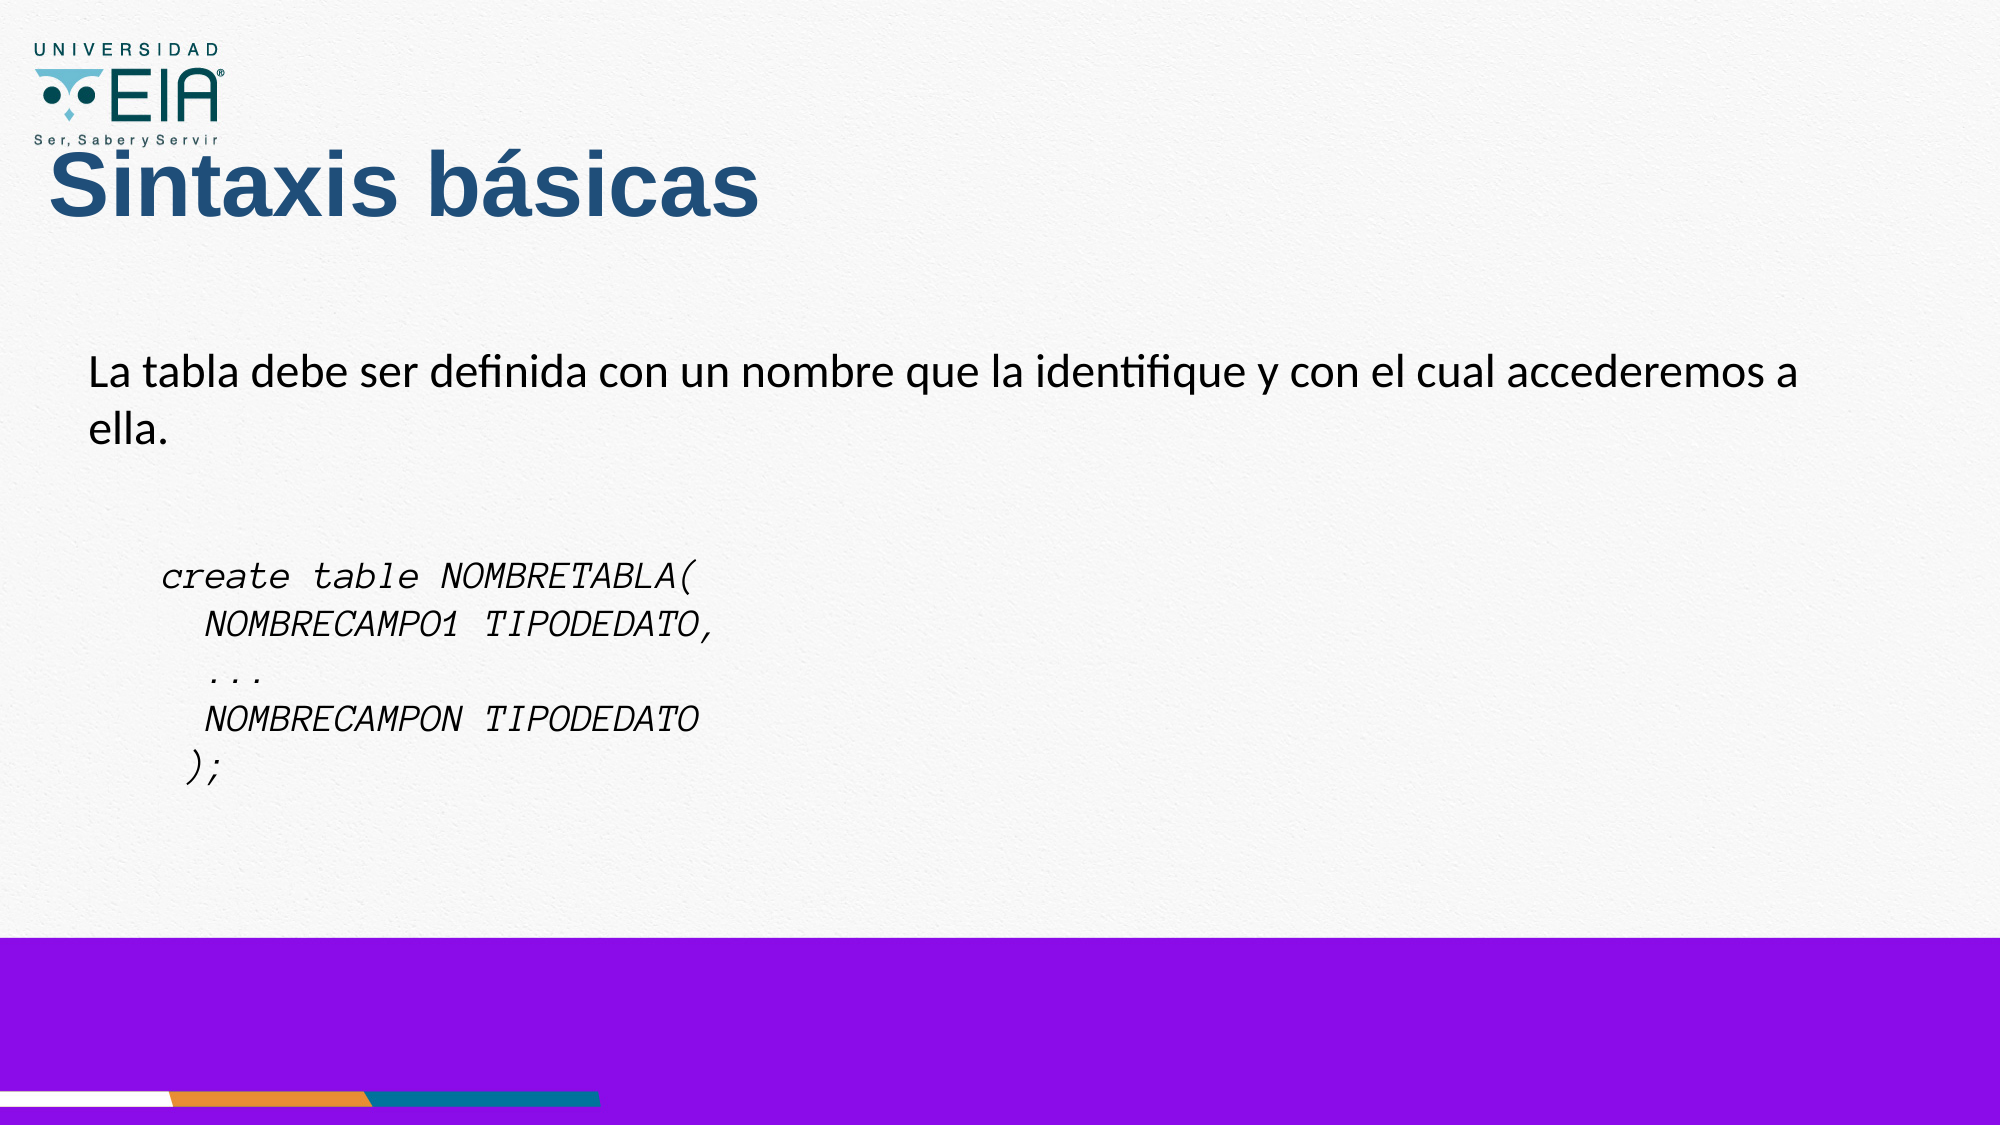

# Sintaxis básicas
La tabla debe ser definida con un nombre que la identifique y con el cual accederemos a ella.

create table NOMBRETABLA(
  NOMBRECAMPO1 TIPODEDATO,
  ...
  NOMBRECAMPON TIPODEDATO
 );